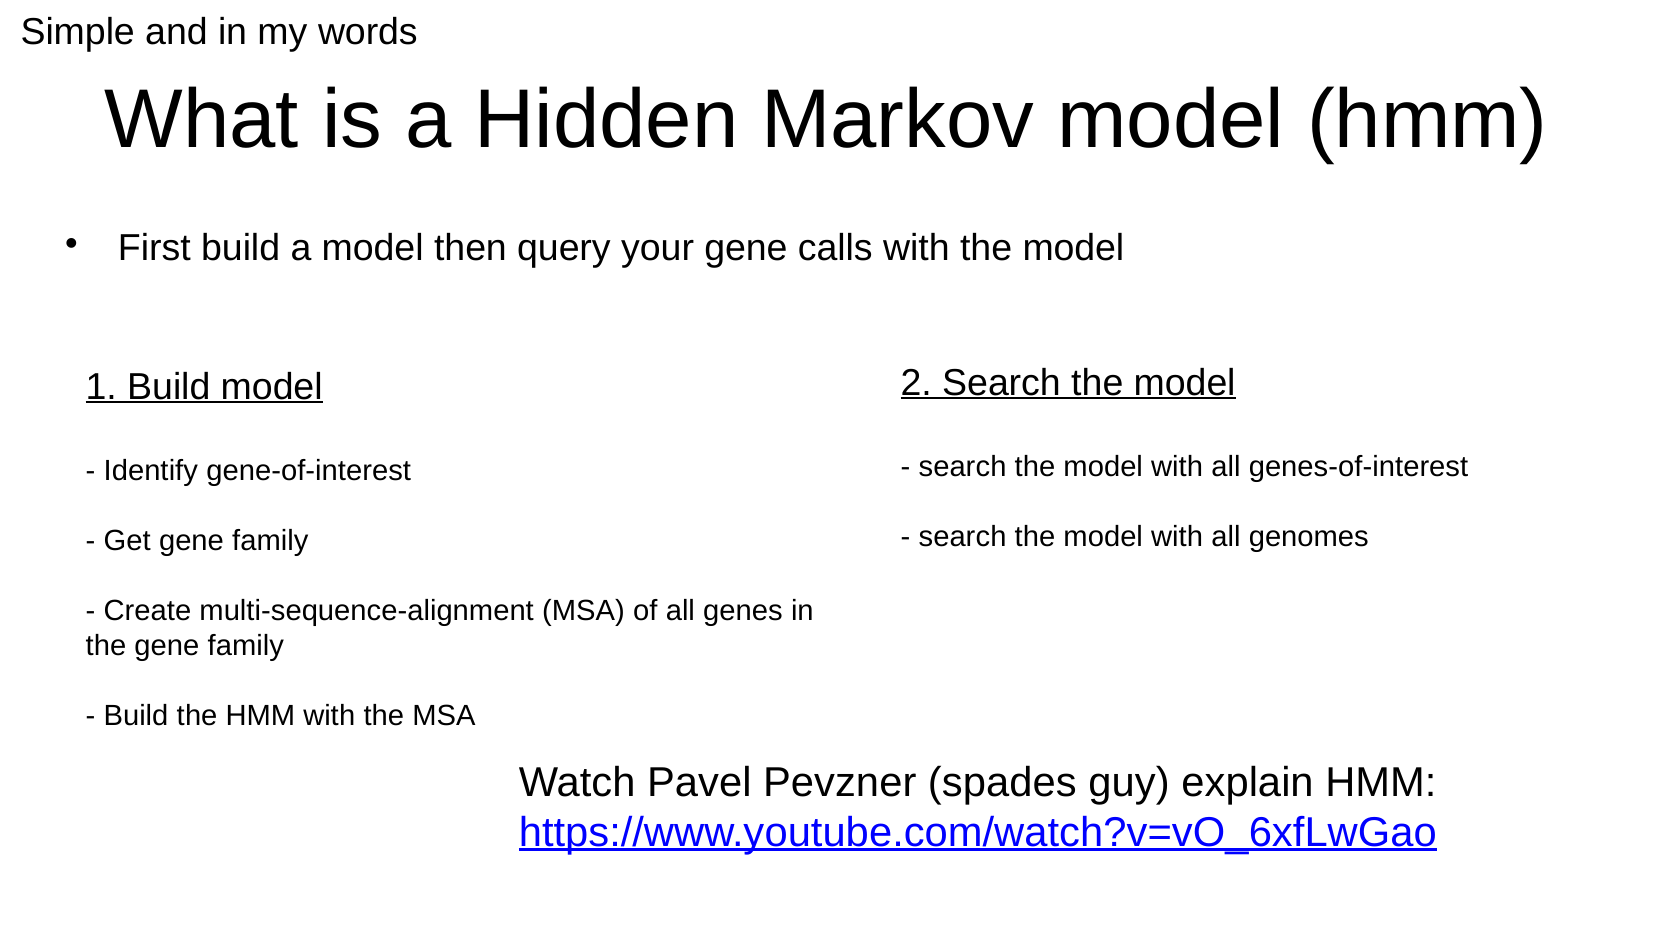

Simple and in my words
What is a Hidden Markov model (hmm)
First build a model then query your gene calls with the model

2. Search the model

- search the model with all genes-of-interest

- search the model with all genomes
1. Build model

- Identify gene-of-interest

- Get gene family

- Create multi-sequence-alignment (MSA) of all genes in the gene family

- Build the HMM with the MSA

Watch Pavel Pevzner (spades guy) explain HMM: https://www.youtube.com/watch?v=vO_6xfLwGao